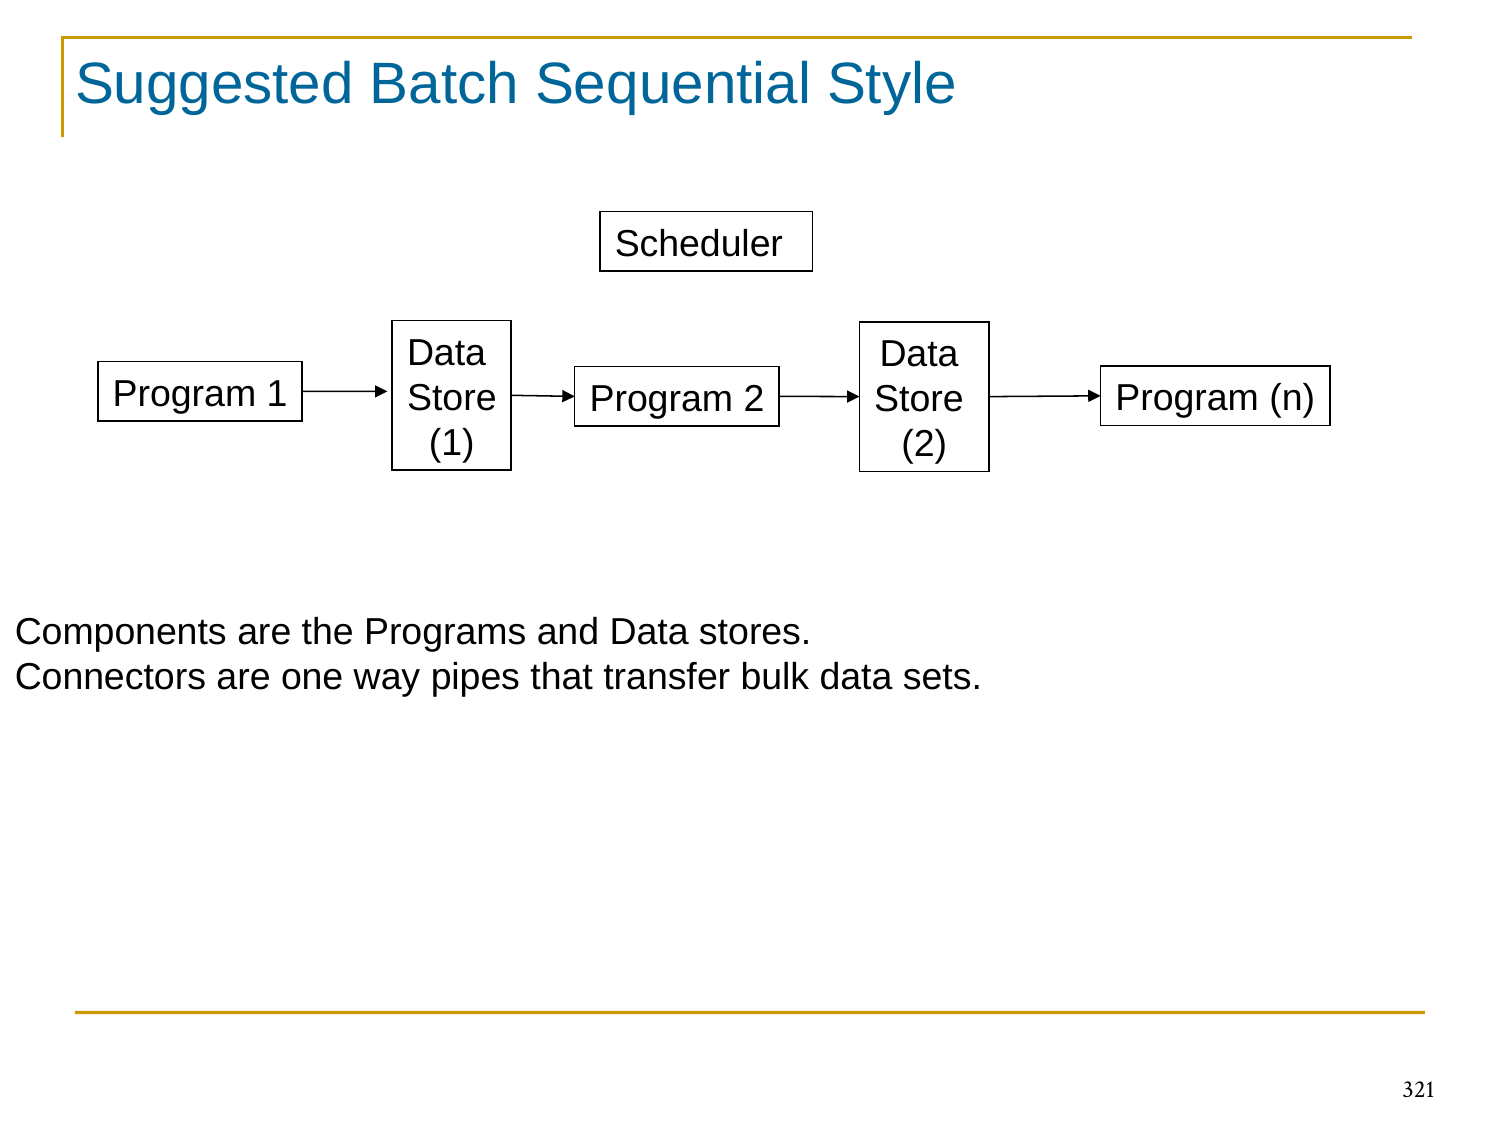

# Suggested Batch Sequential Style
Scheduler
Data
Store
(1)
Data
Store
(2)
Program 1
Program (n)
Program 2
Components are the Programs and Data stores.
Connectors are one way pipes that transfer bulk data sets.
321